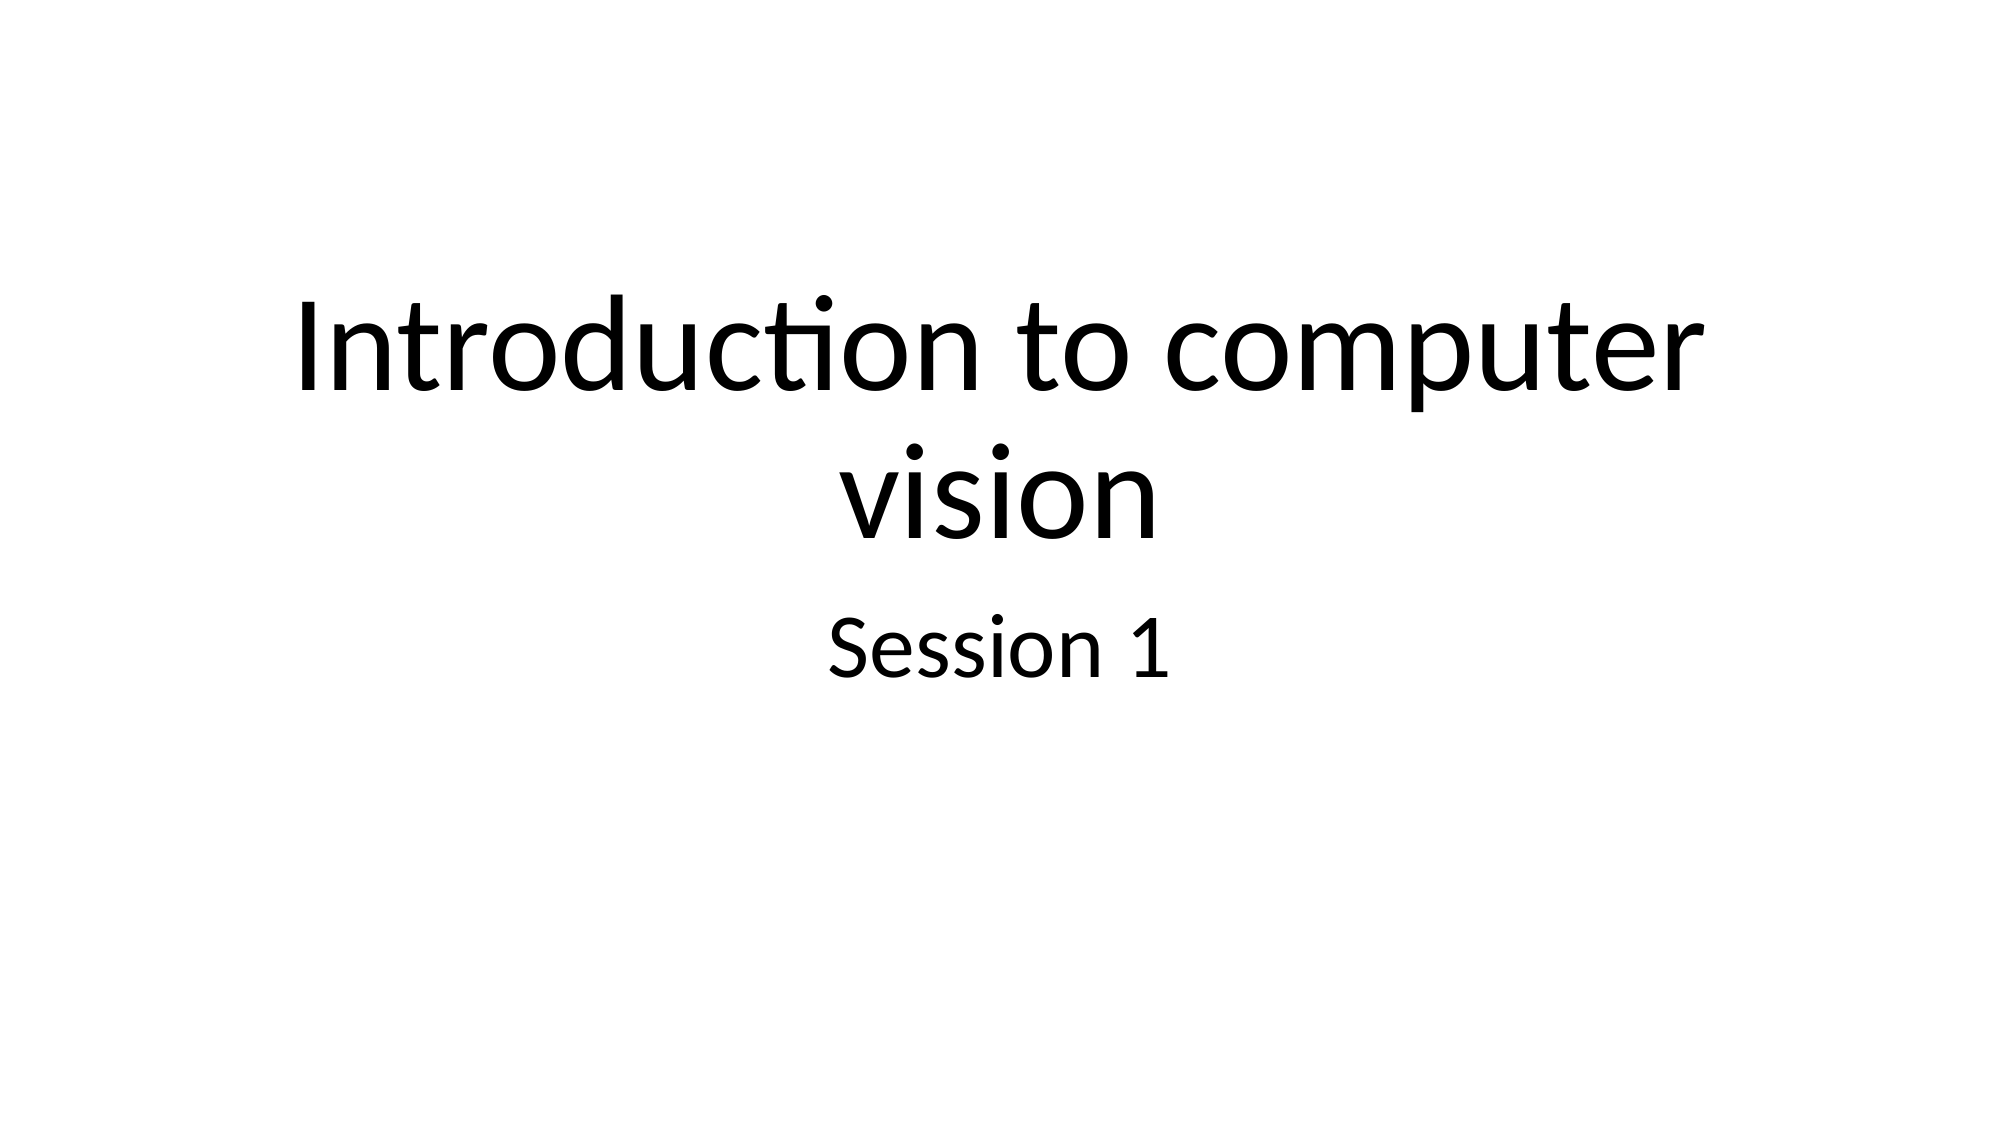

# Introduction to computer vision
Session 1